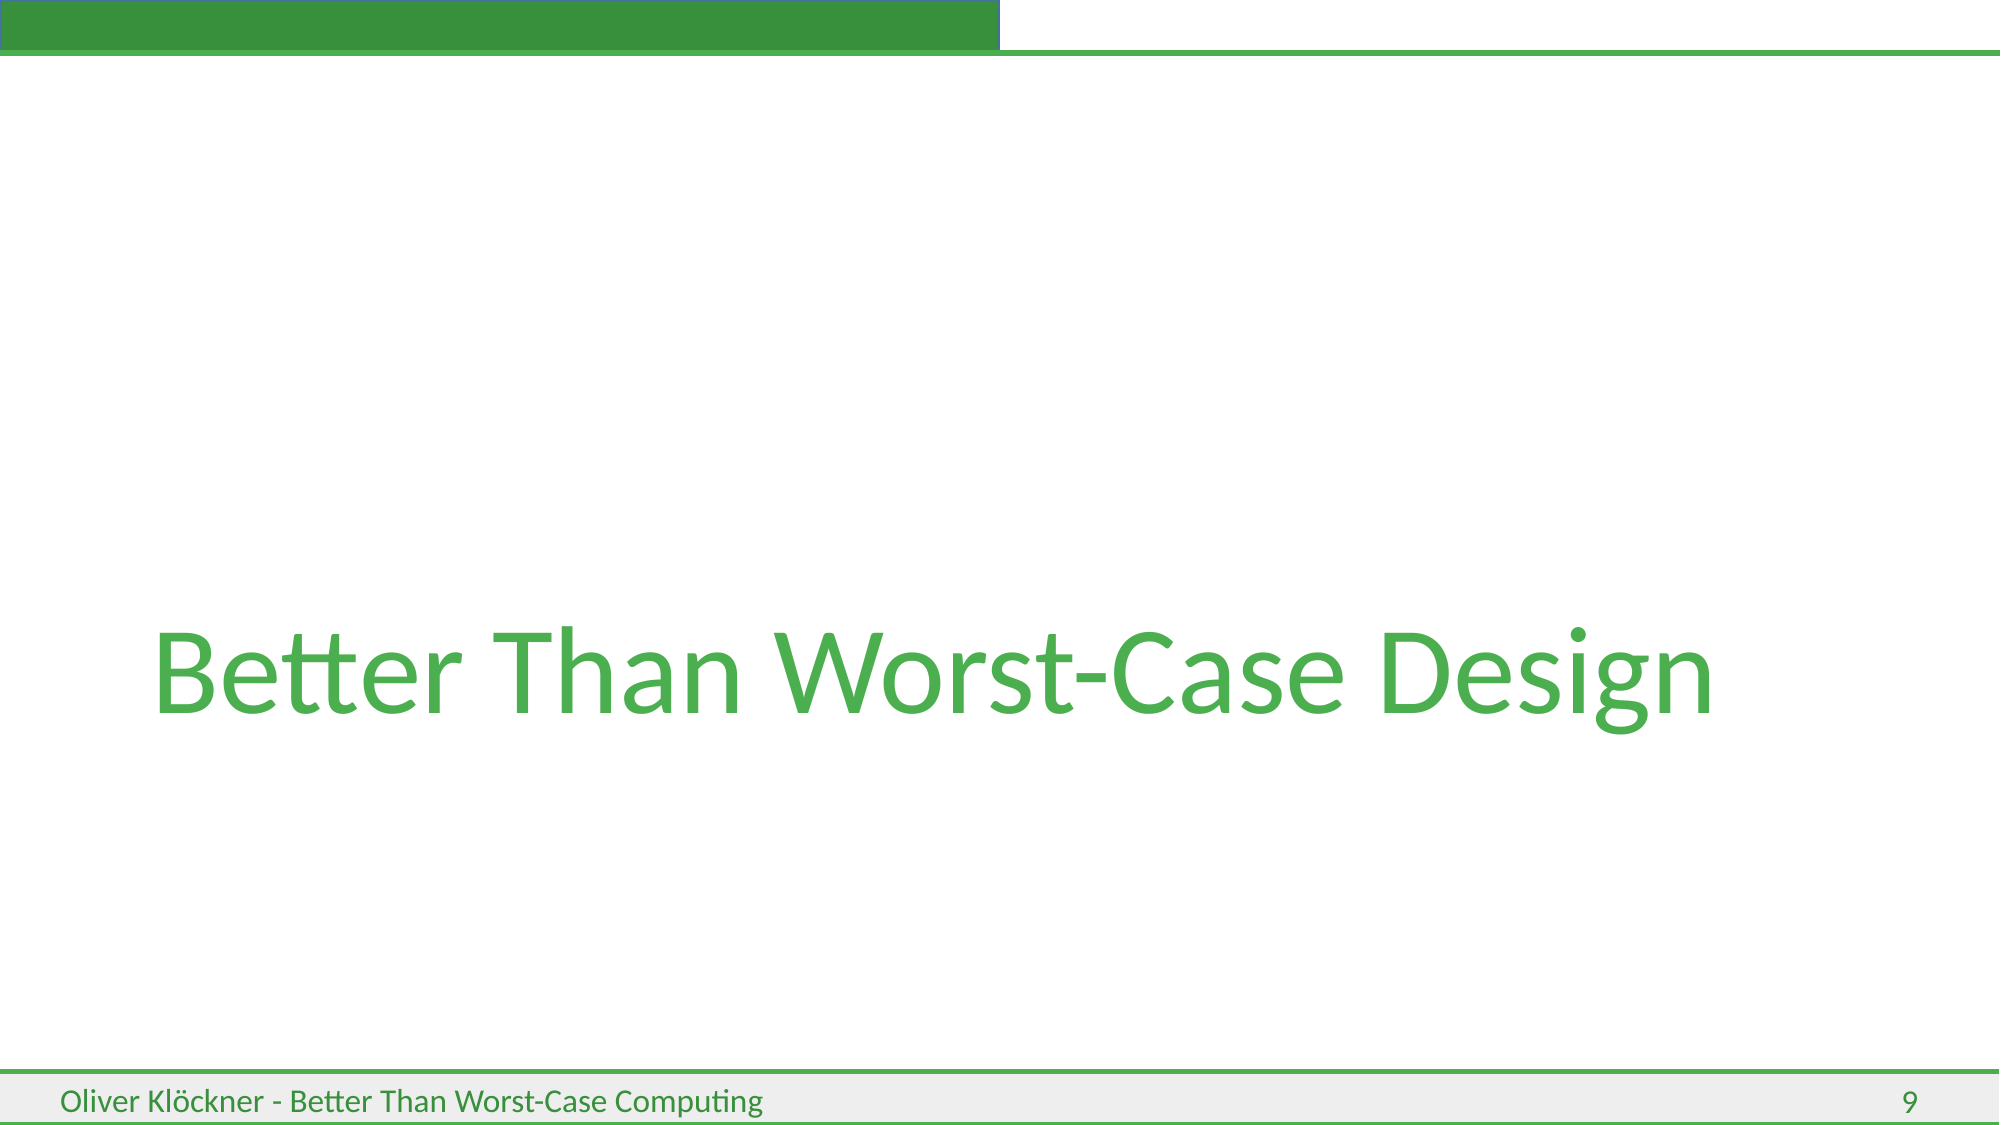

# Better Than Worst-Case Design

9
Oliver Klöckner - Better Than Worst-Case Computing